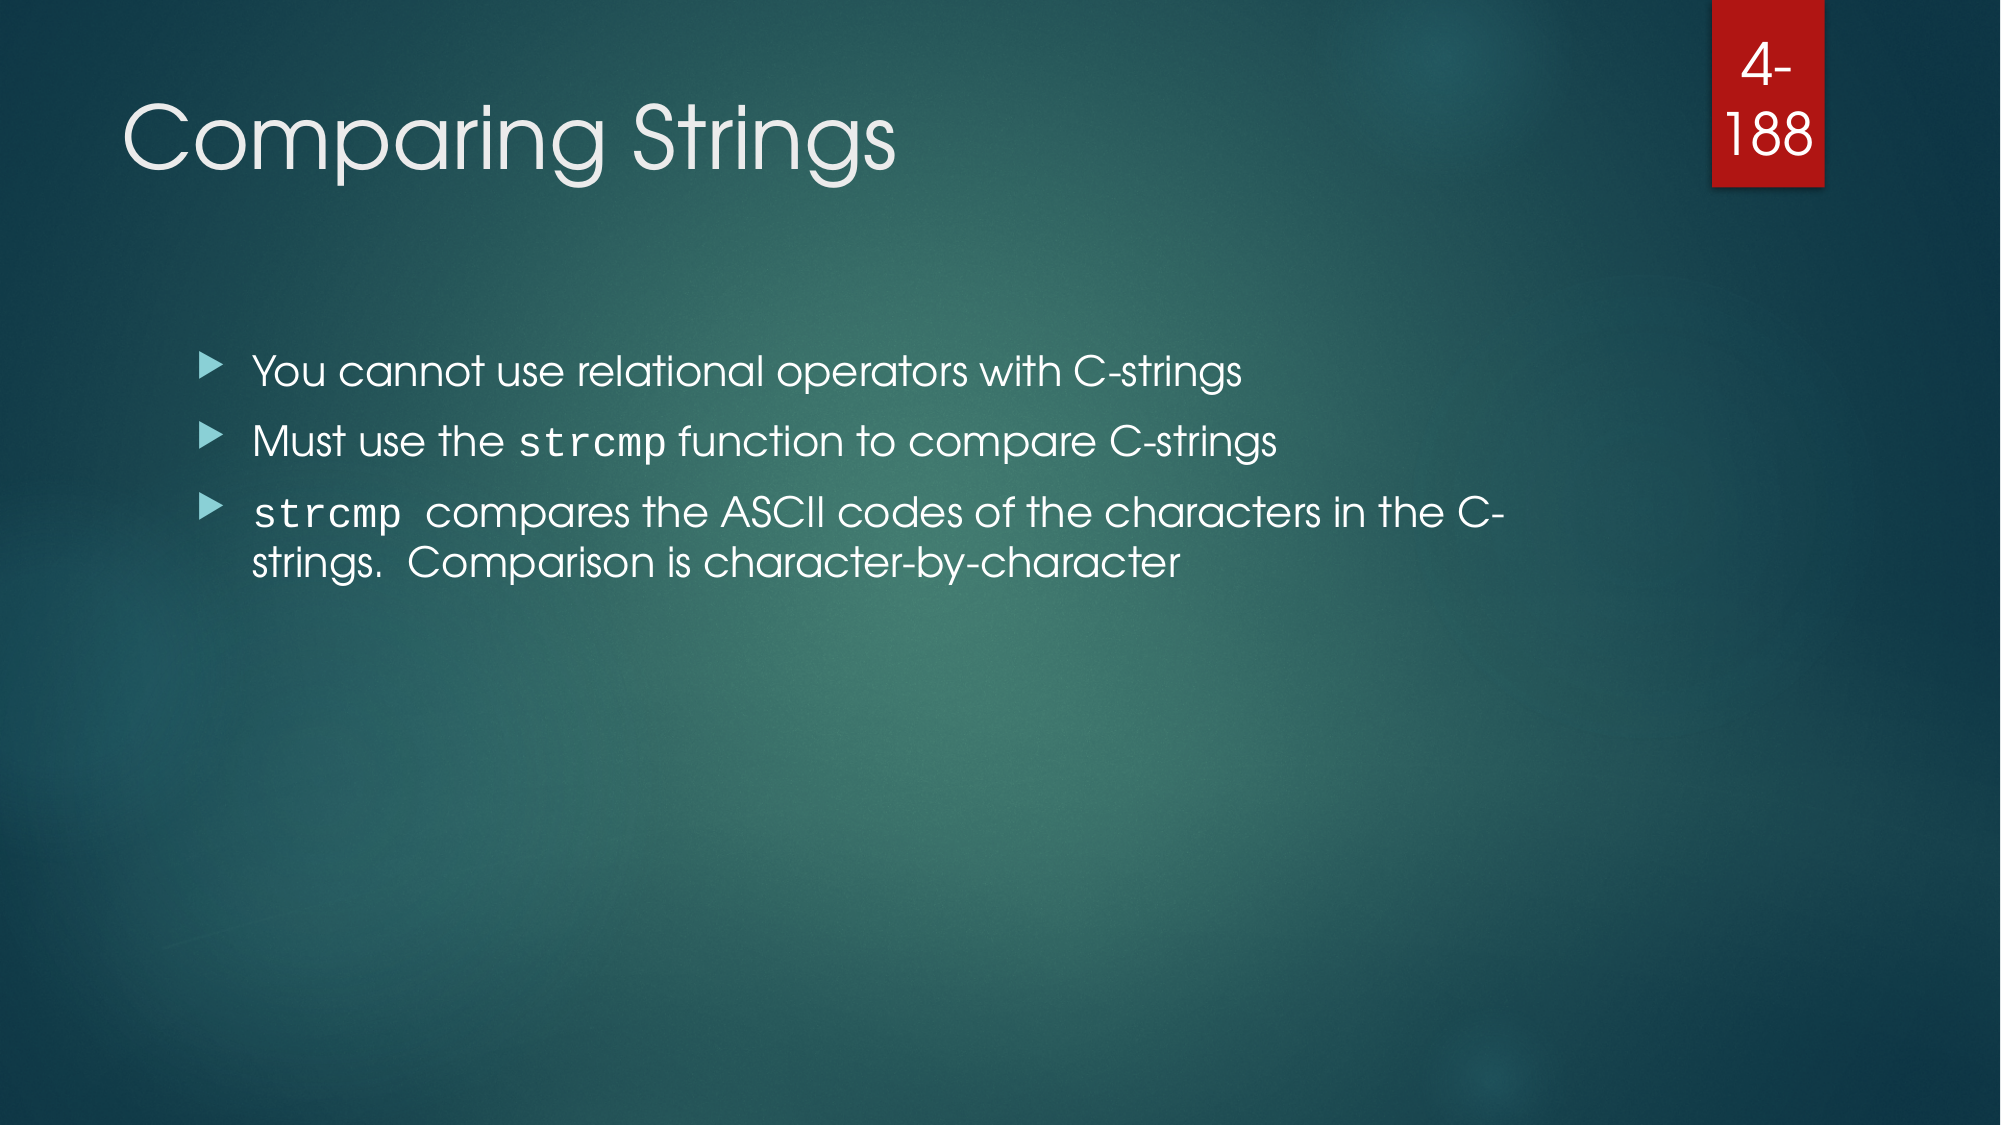

# Comparing Strings
4-188
You cannot use relational operators with C-strings
Must use the strcmp function to compare C-strings
strcmp  compares the ASCII codes of the characters in the C-strings.  Comparison is character-by-character